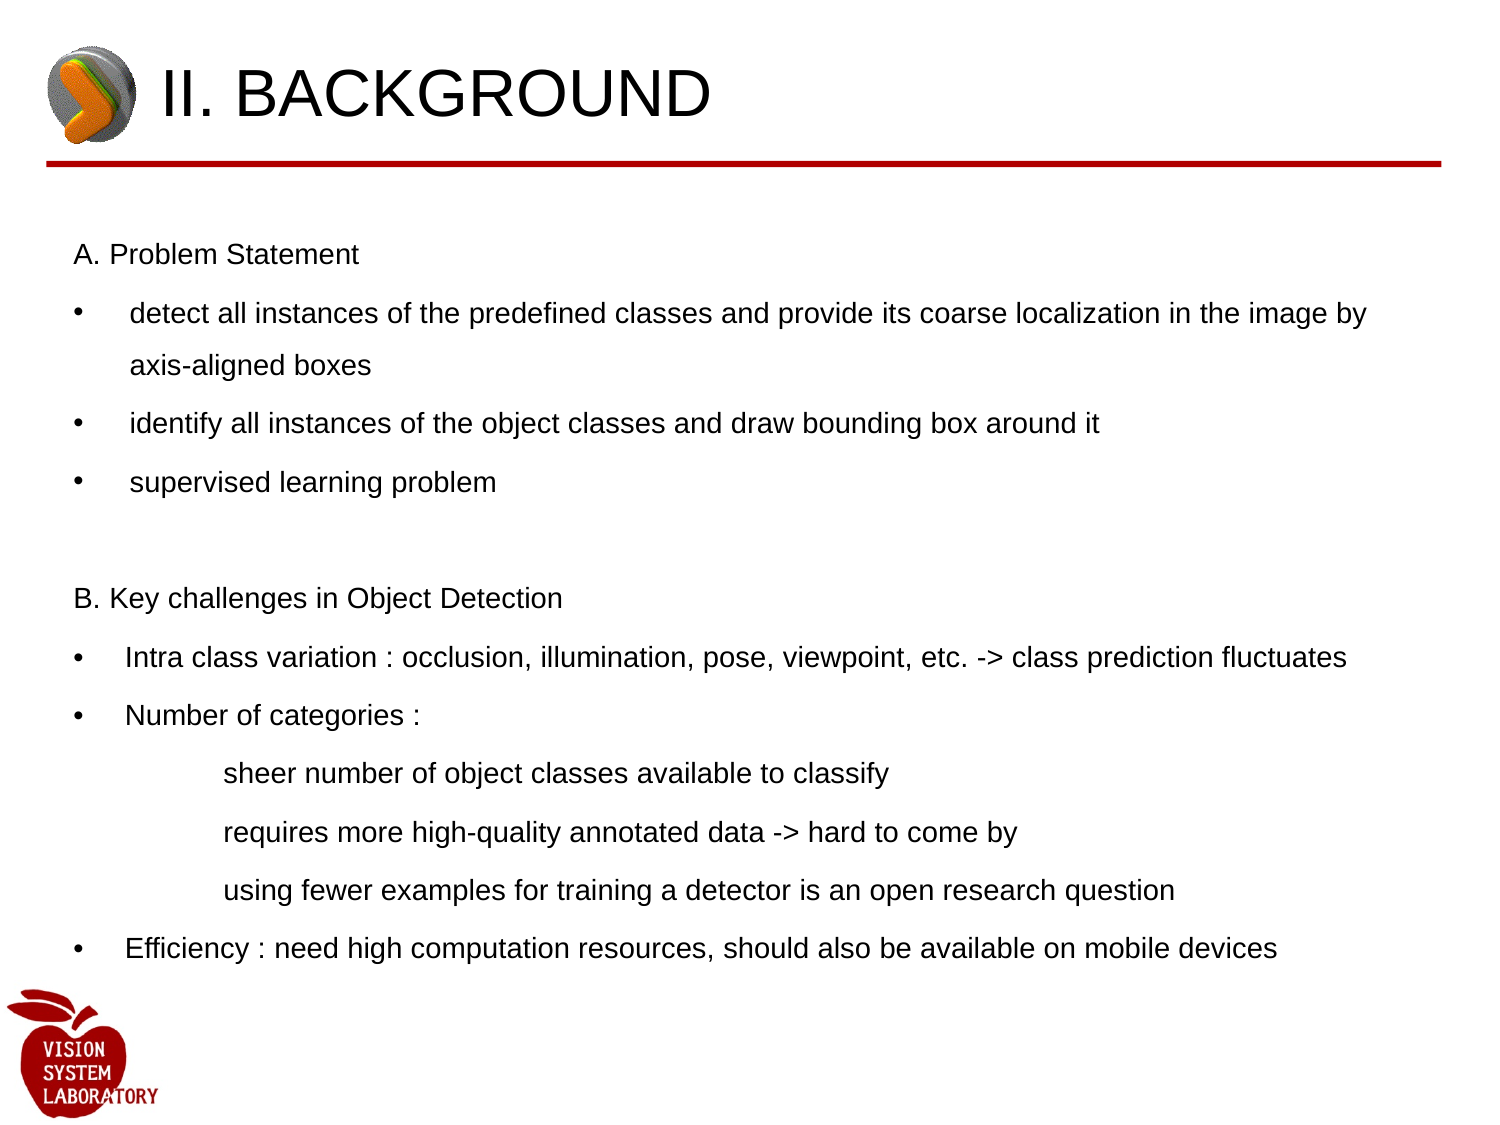

# II. BACKGROUND
A. Problem Statement
detect all instances of the predefined classes and provide its coarse localization in the image by axis-aligned boxes
identify all instances of the object classes and draw bounding box around it
supervised learning problem

B. Key challenges in Object Detection
•     Intra class variation : occlusion, illumination, pose, viewpoint, etc. -> class prediction fluctuates
•     Number of categories :
	sheer number of object classes available to classify
	requires more high-quality annotated data -> hard to come by
	using fewer examples for training a detector is an open research question
•     Efficiency : need high computation resources, should also be available on mobile devices